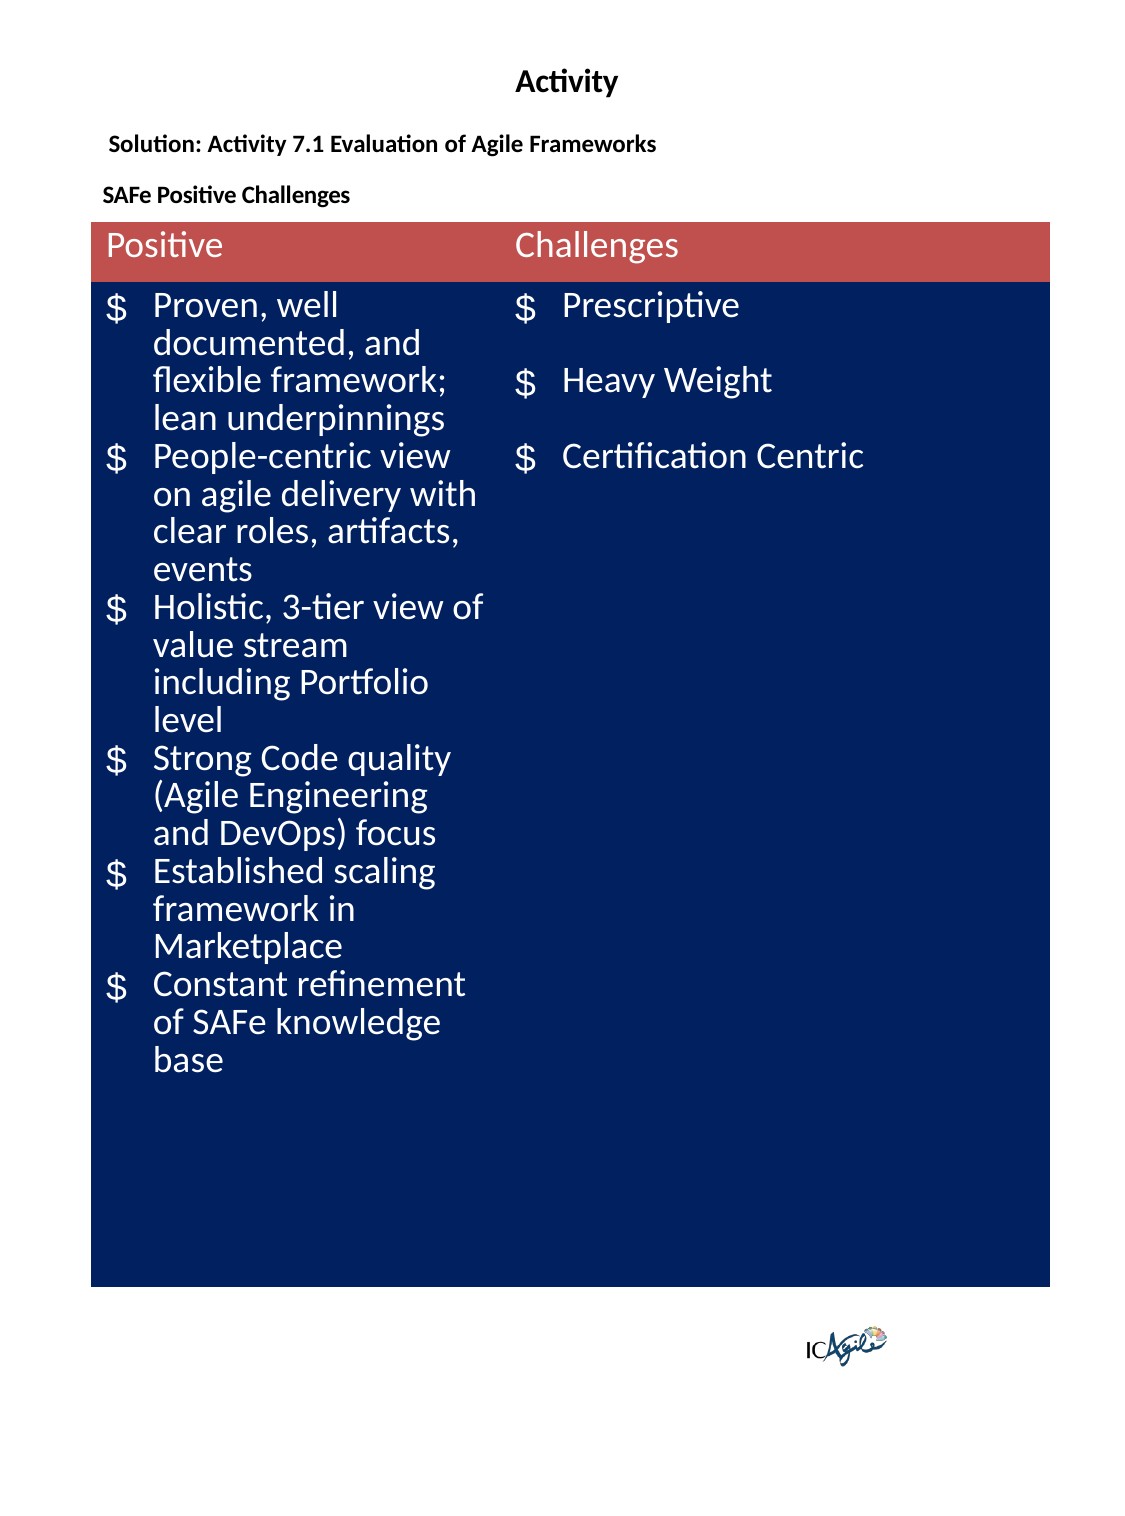

Activity
Solution: Activity 7.1 Evaluation of Agile Frameworks
SAFe Positive Challenges
| Positive | Challenges |
| --- | --- |
| Proven, well documented, and flexible framework; lean underpinnings People-centric view on agile delivery with clear roles, artifacts, events Holistic, 3-tier view of value stream including Portfolio level Strong Code quality (Agile Engineering and DevOps) focus Established scaling framework in Marketplace Constant refinement of SAFe knowledge base | Prescriptive Heavy Weight Certification Centric |